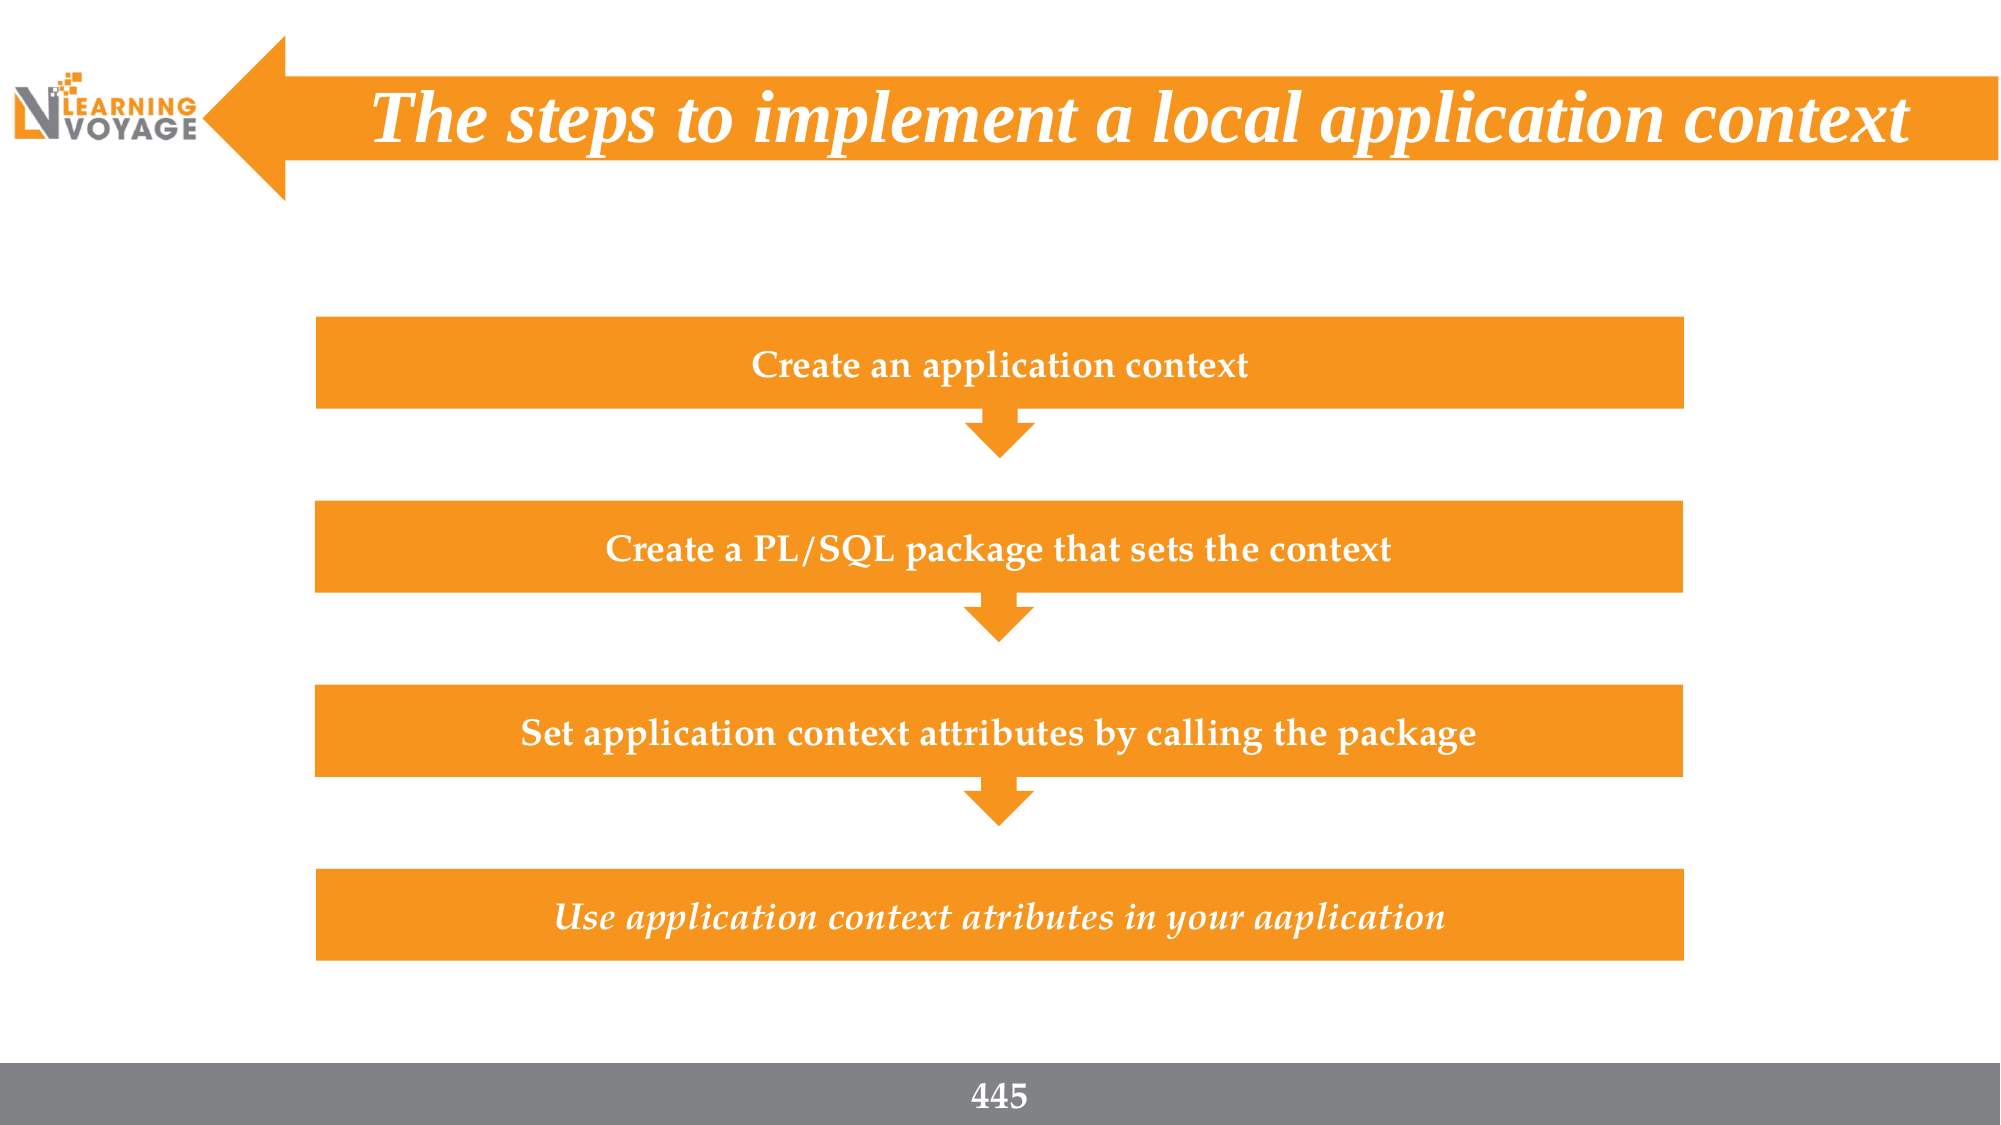

# The steps to implement a local application context

Create an application context
Create a PL/SQL package that sets the context
Set application context attributes by calling the package
Use application context atributes in your aaplication
445